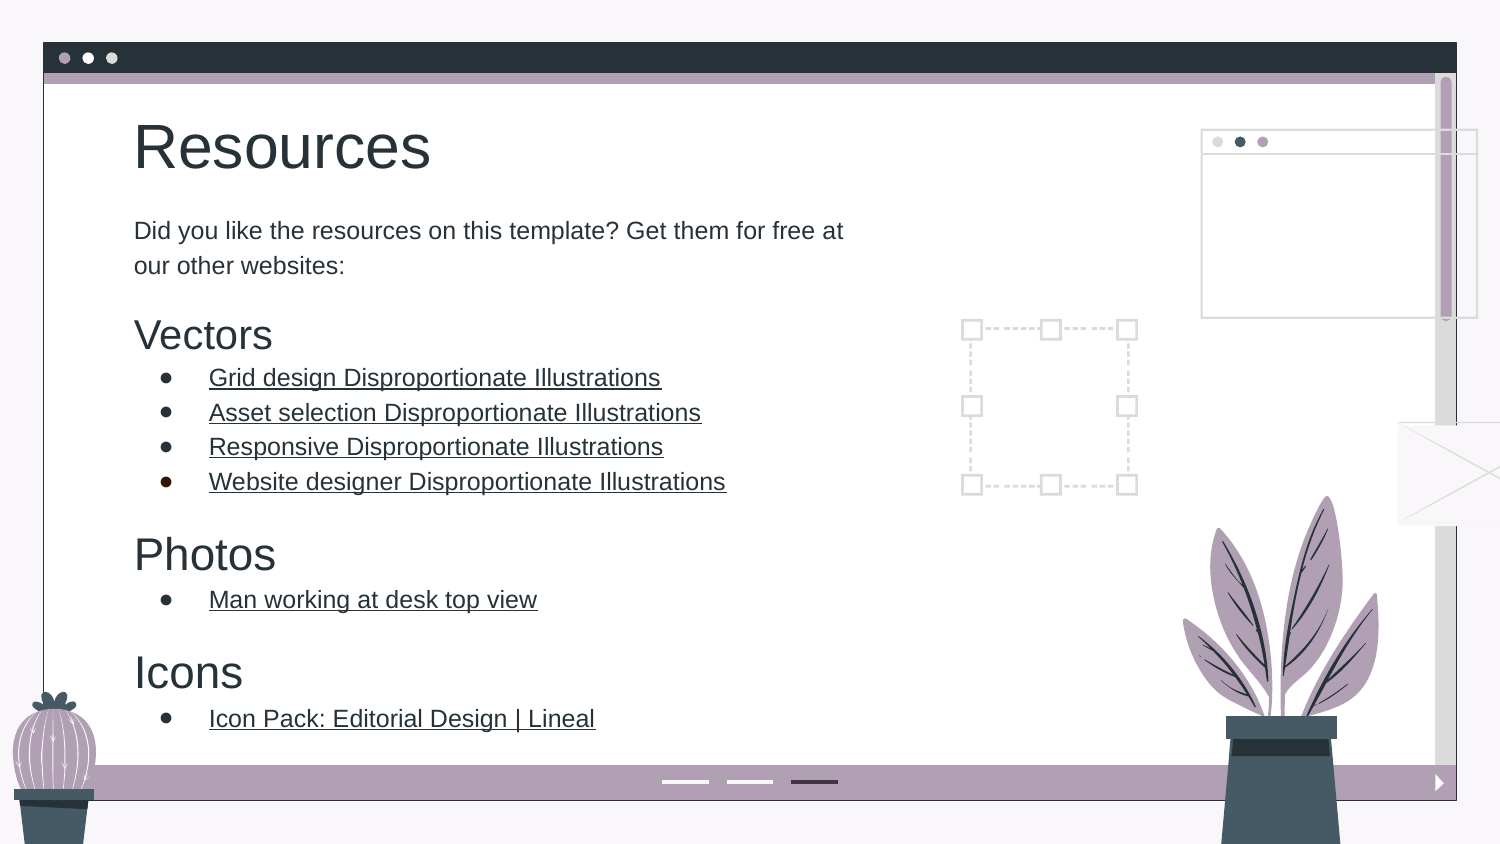

# Resources

Did you like the resources on this template? Get them for free at our other websites:
Vectors
Grid design Disproportionate Illustrations
Asset selection Disproportionate Illustrations
Responsive Disproportionate Illustrations
Website designer Disproportionate Illustrations
Photos
Man working at desk top view
Icons
Icon Pack: Editorial Design | Lineal